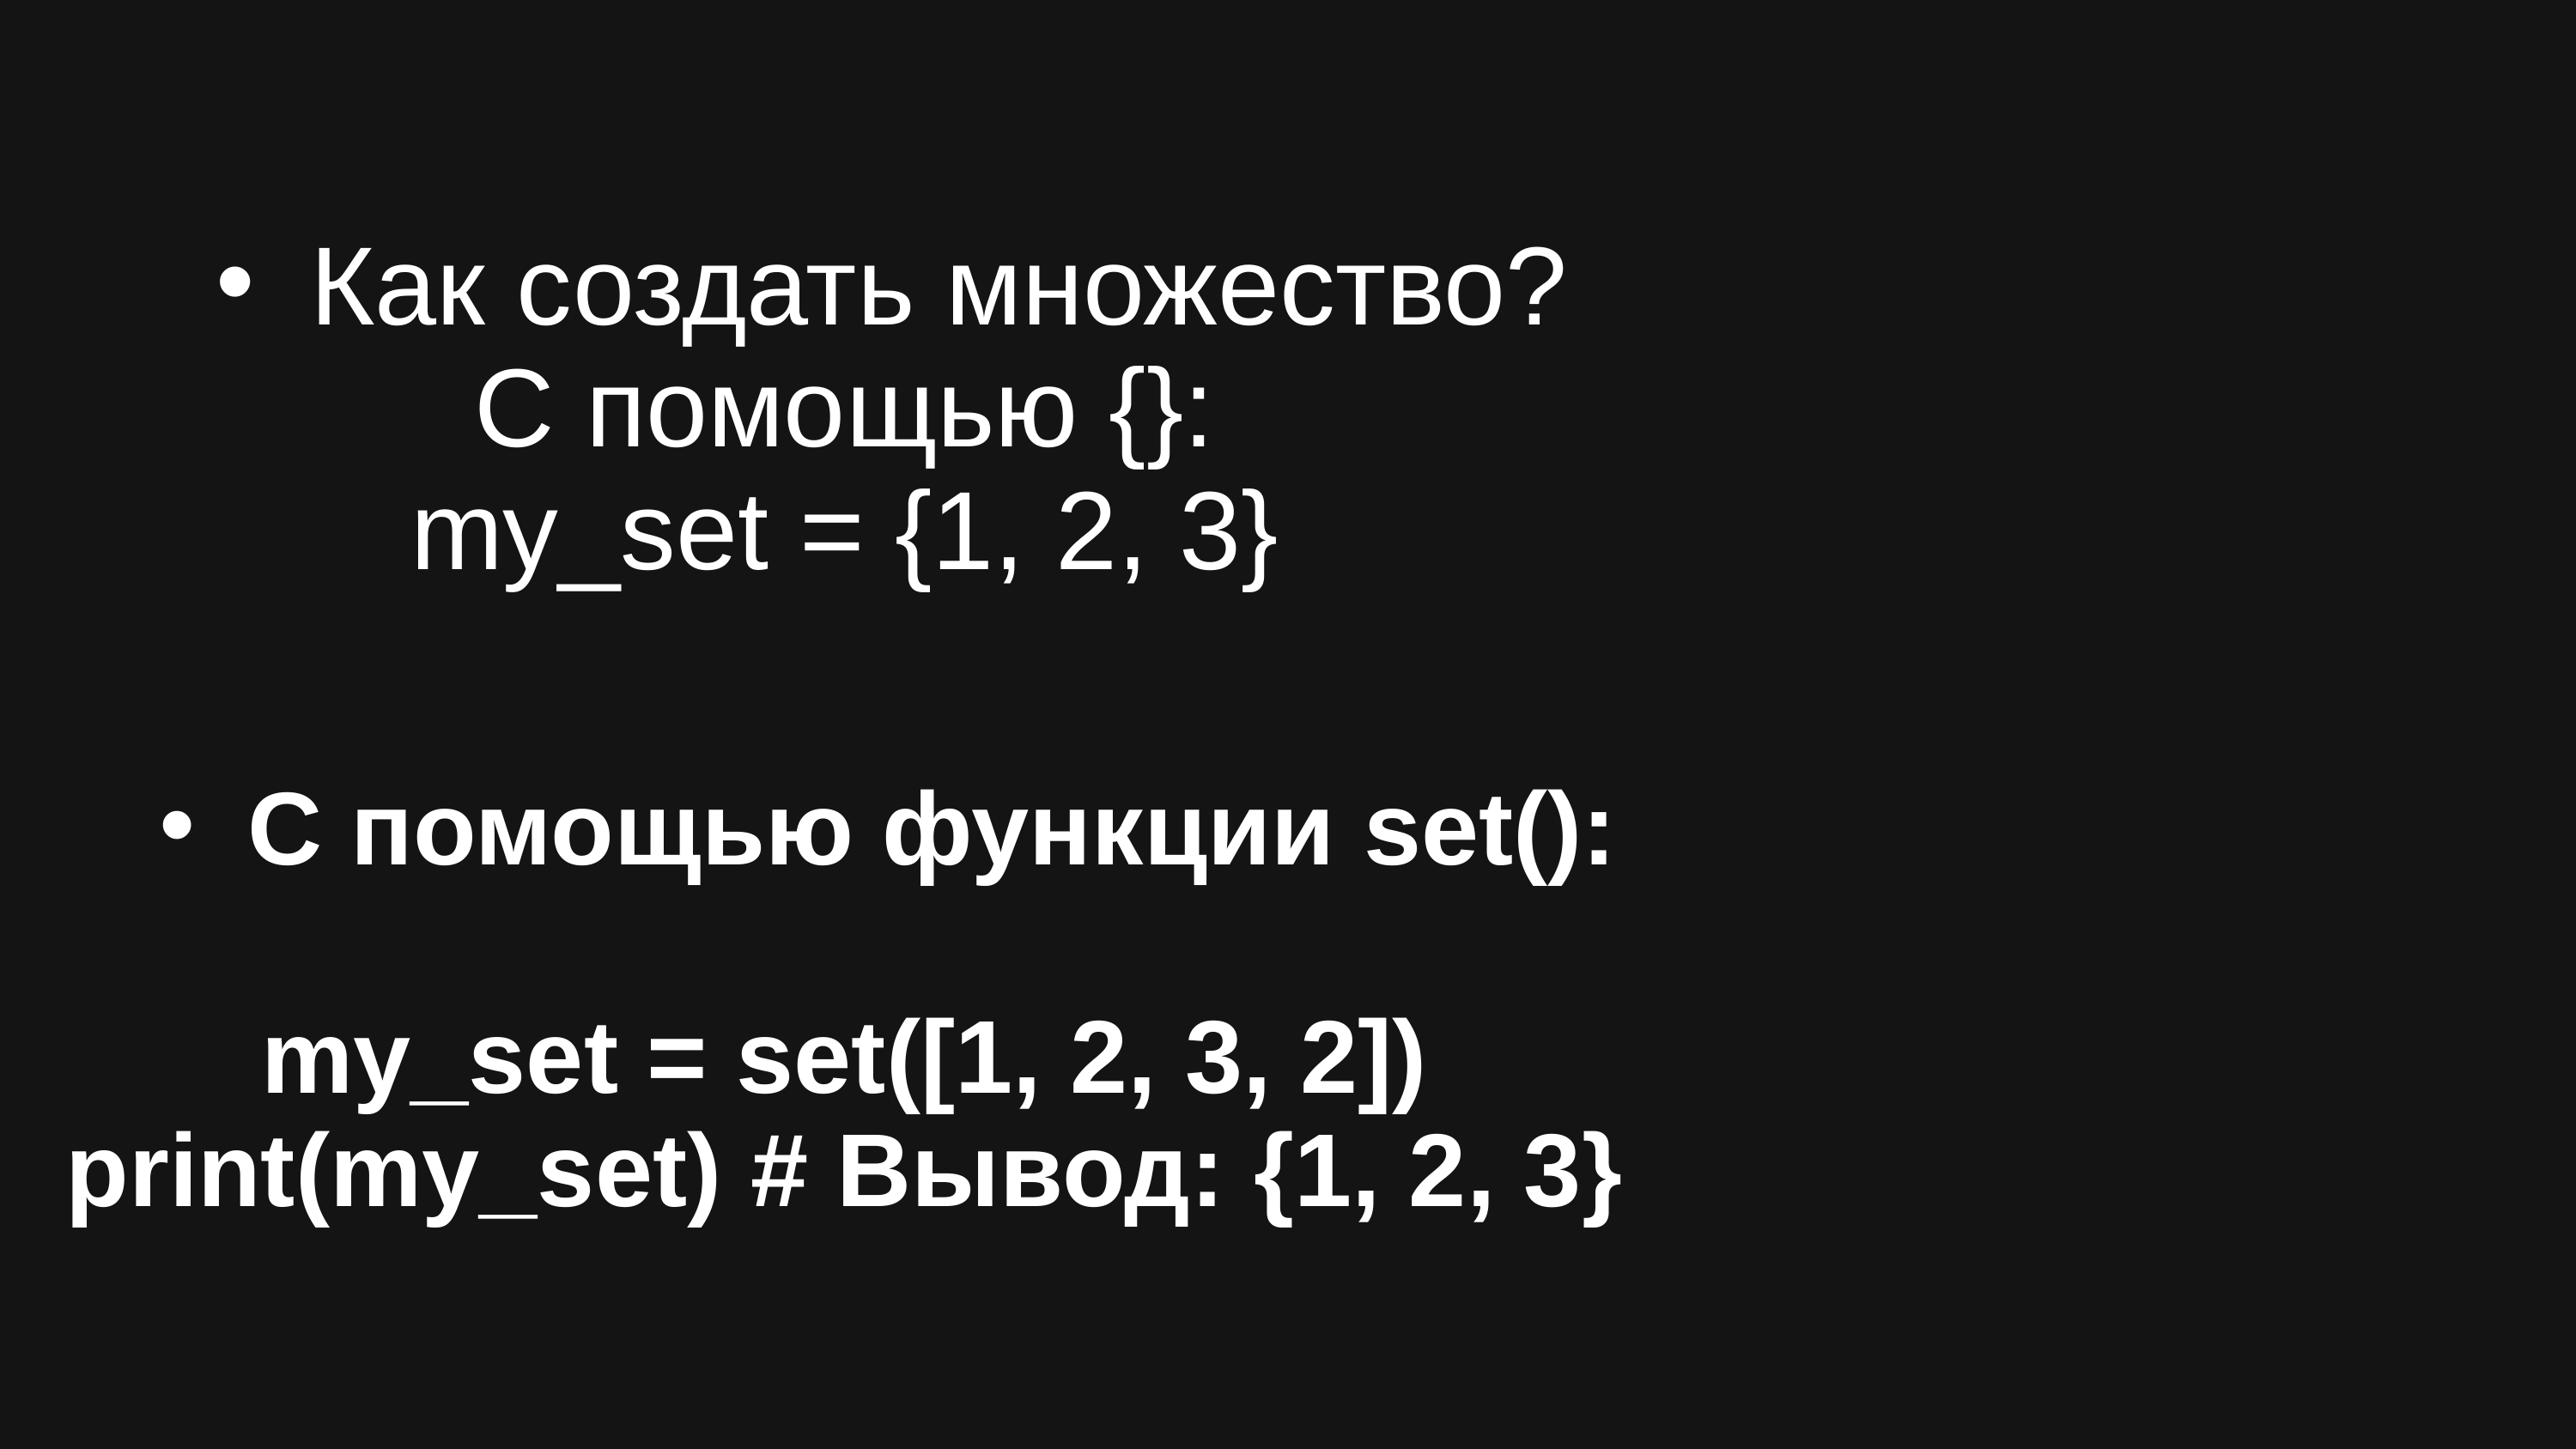

Как создать множество?
С помощью {}:
my_set = {1, 2, 3}
С помощью функции set():

my_set = set([1, 2, 3, 2]) print(my_set) # Вывод: {1, 2, 3}